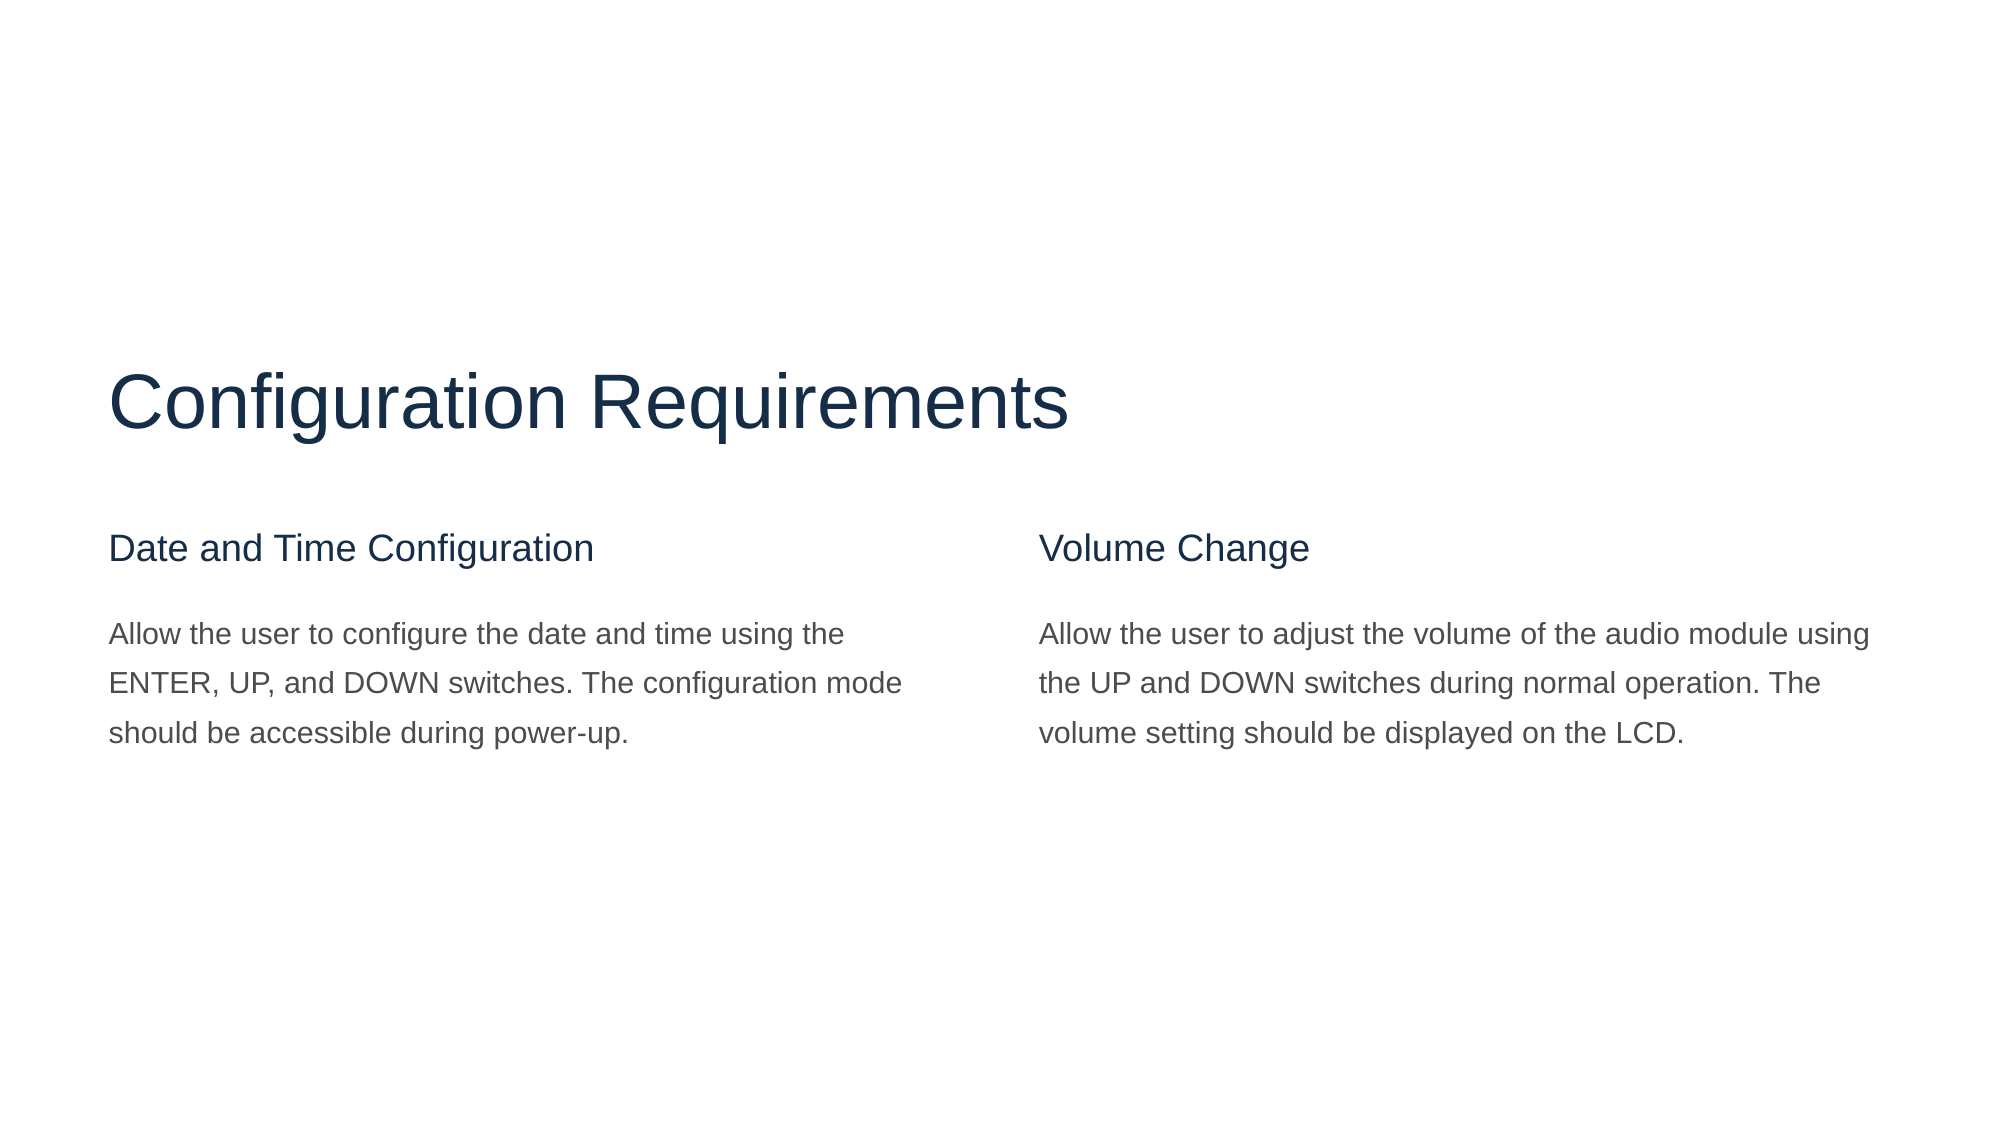

Configuration Requirements
Date and Time Configuration
Volume Change
Allow the user to configure the date and time using the ENTER, UP, and DOWN switches. The configuration mode should be accessible during power-up.
Allow the user to adjust the volume of the audio module using the UP and DOWN switches during normal operation. The volume setting should be displayed on the LCD.